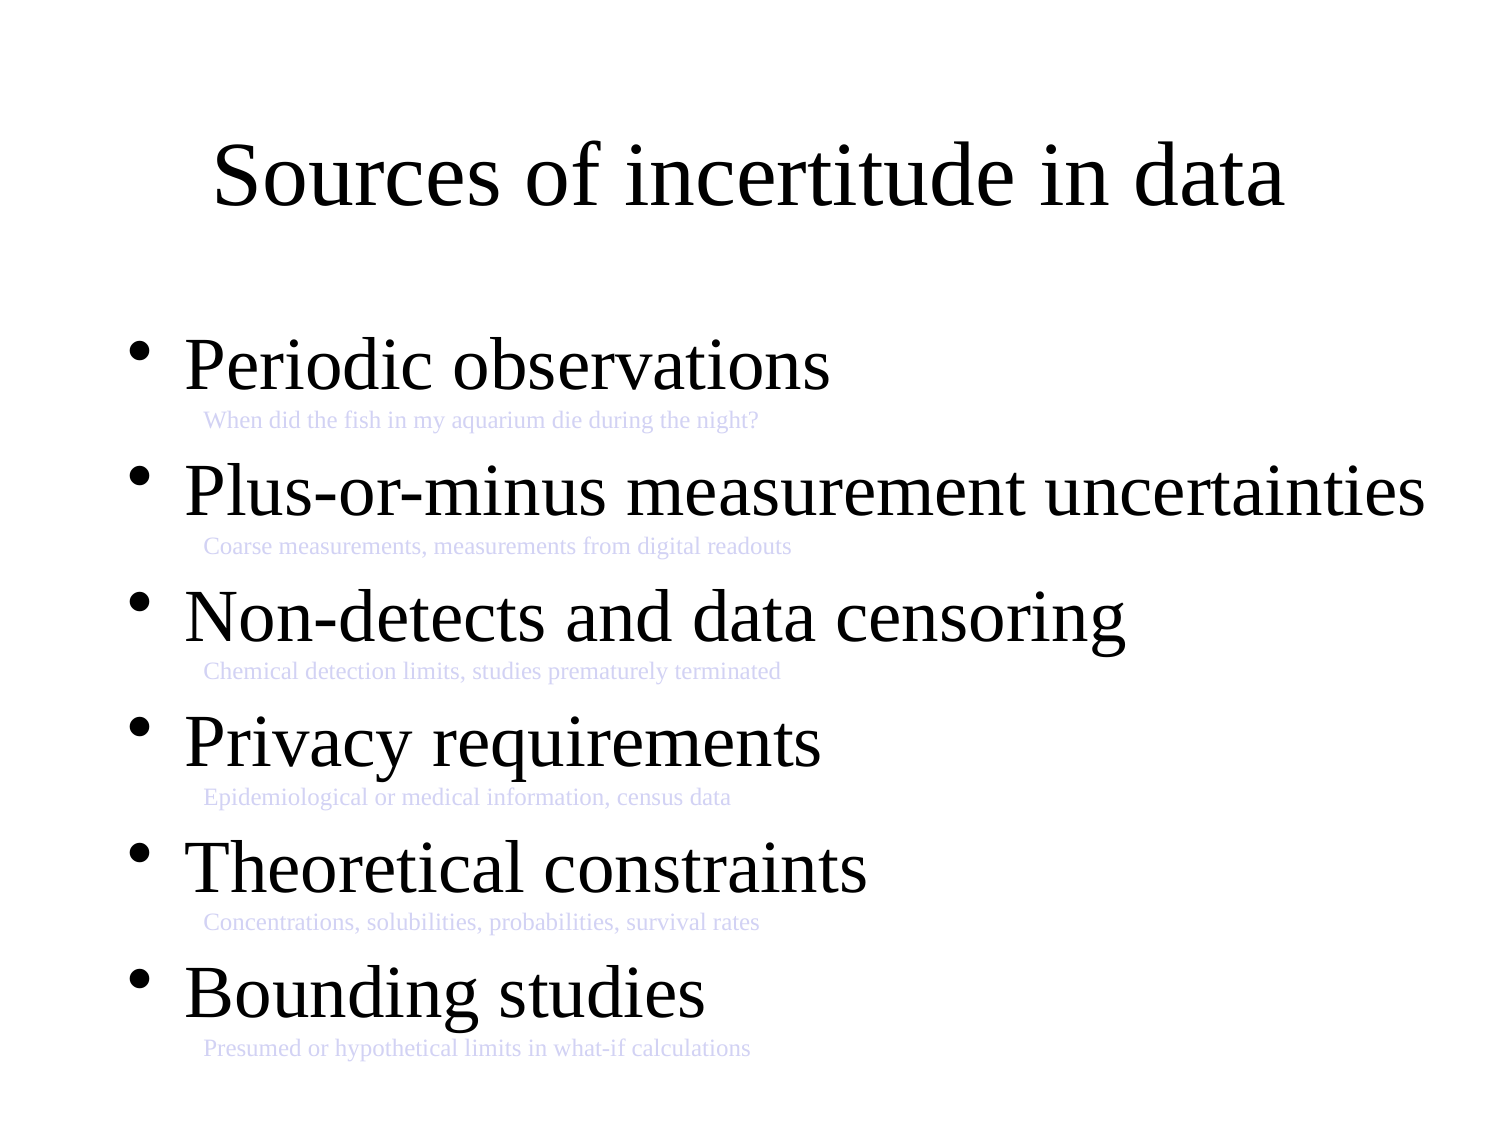

Sources of incertitude in data
Periodic observations
When did the fish in my aquarium die during the night?

Plus-or-minus measurement uncertainties
Coarse measurements, measurements from digital readouts

Non-detects and data censoring
Chemical detection limits, studies prematurely terminated

Privacy requirements
Epidemiological or medical information, census data

Theoretical constraints
Concentrations, solubilities, probabilities, survival rates

Bounding studies
Presumed or hypothetical limits in what-if calculations